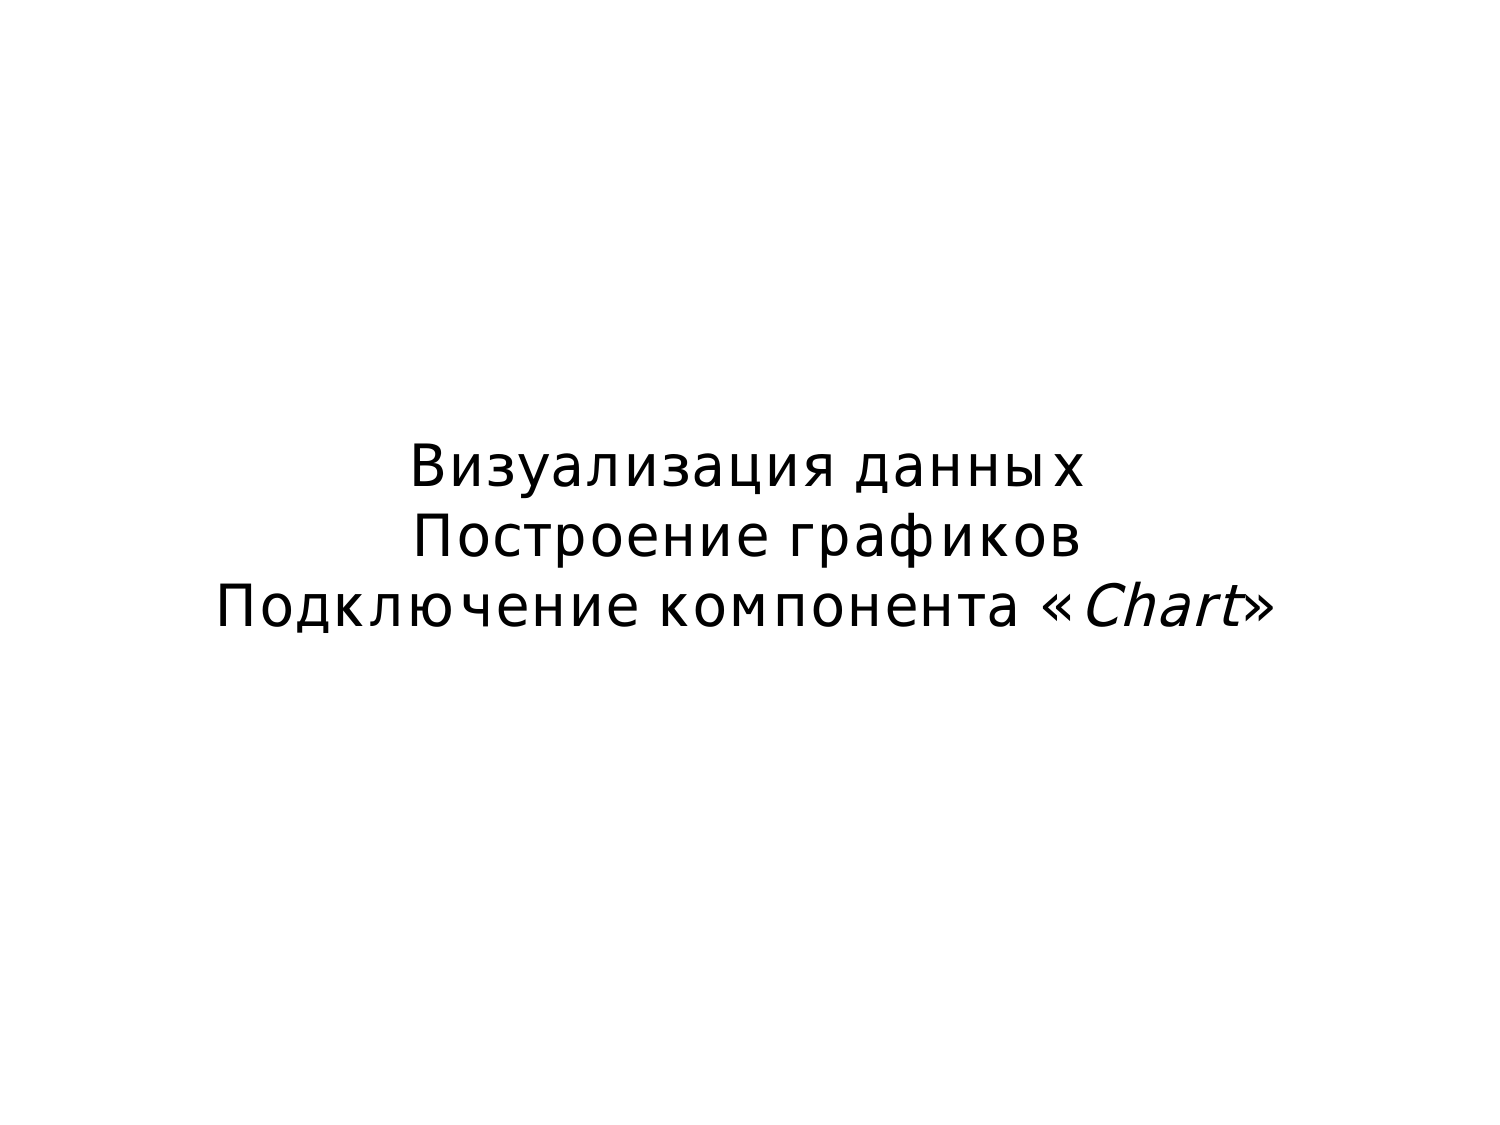

Визуализация данных
Построение графиков
Подключение компонента «Chart»